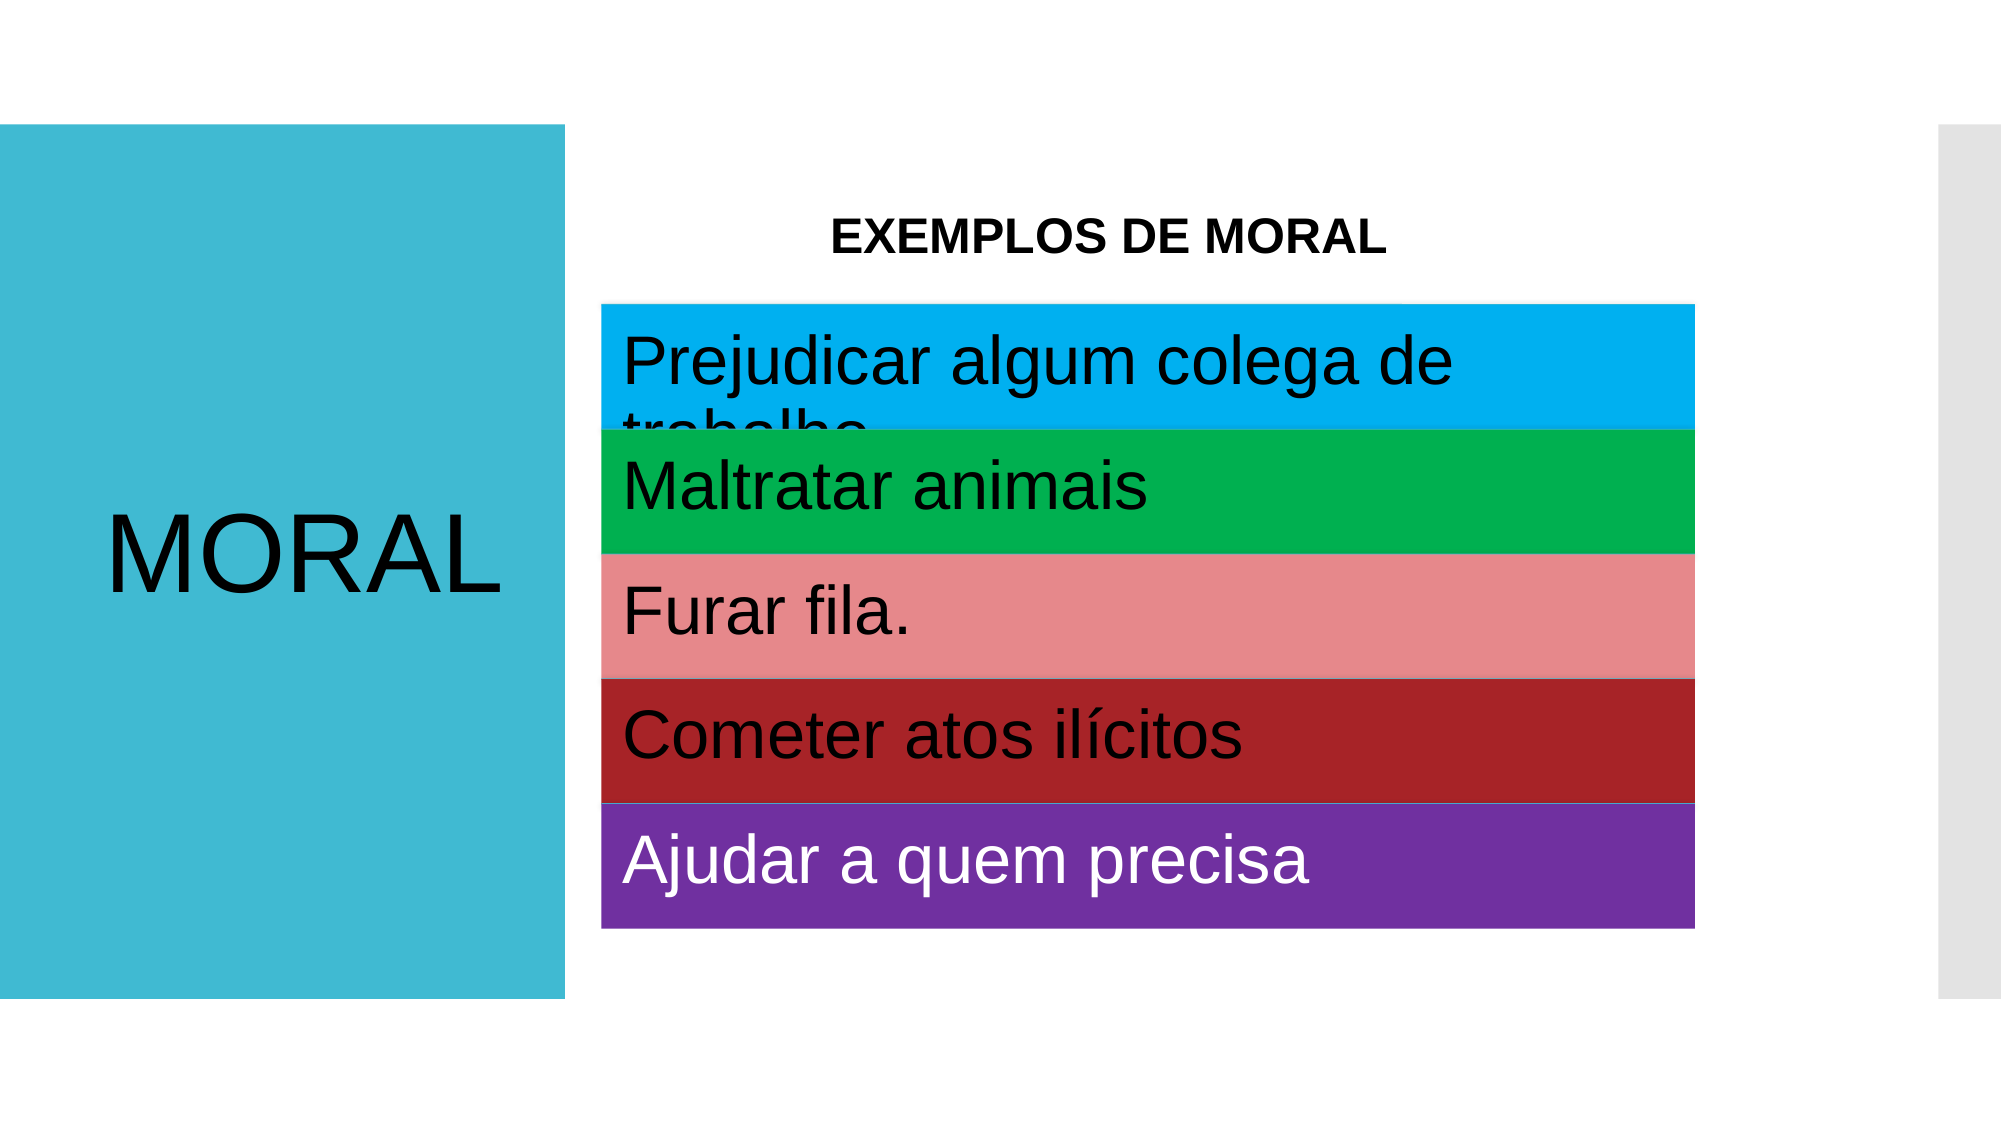

EXEMPLOS DE MORAL
Prejudicar algum colega de trabalho
Maltratar animais
Furar fila.
Cometer atos ilícitos
Ajudar a quem precisa
MORAL